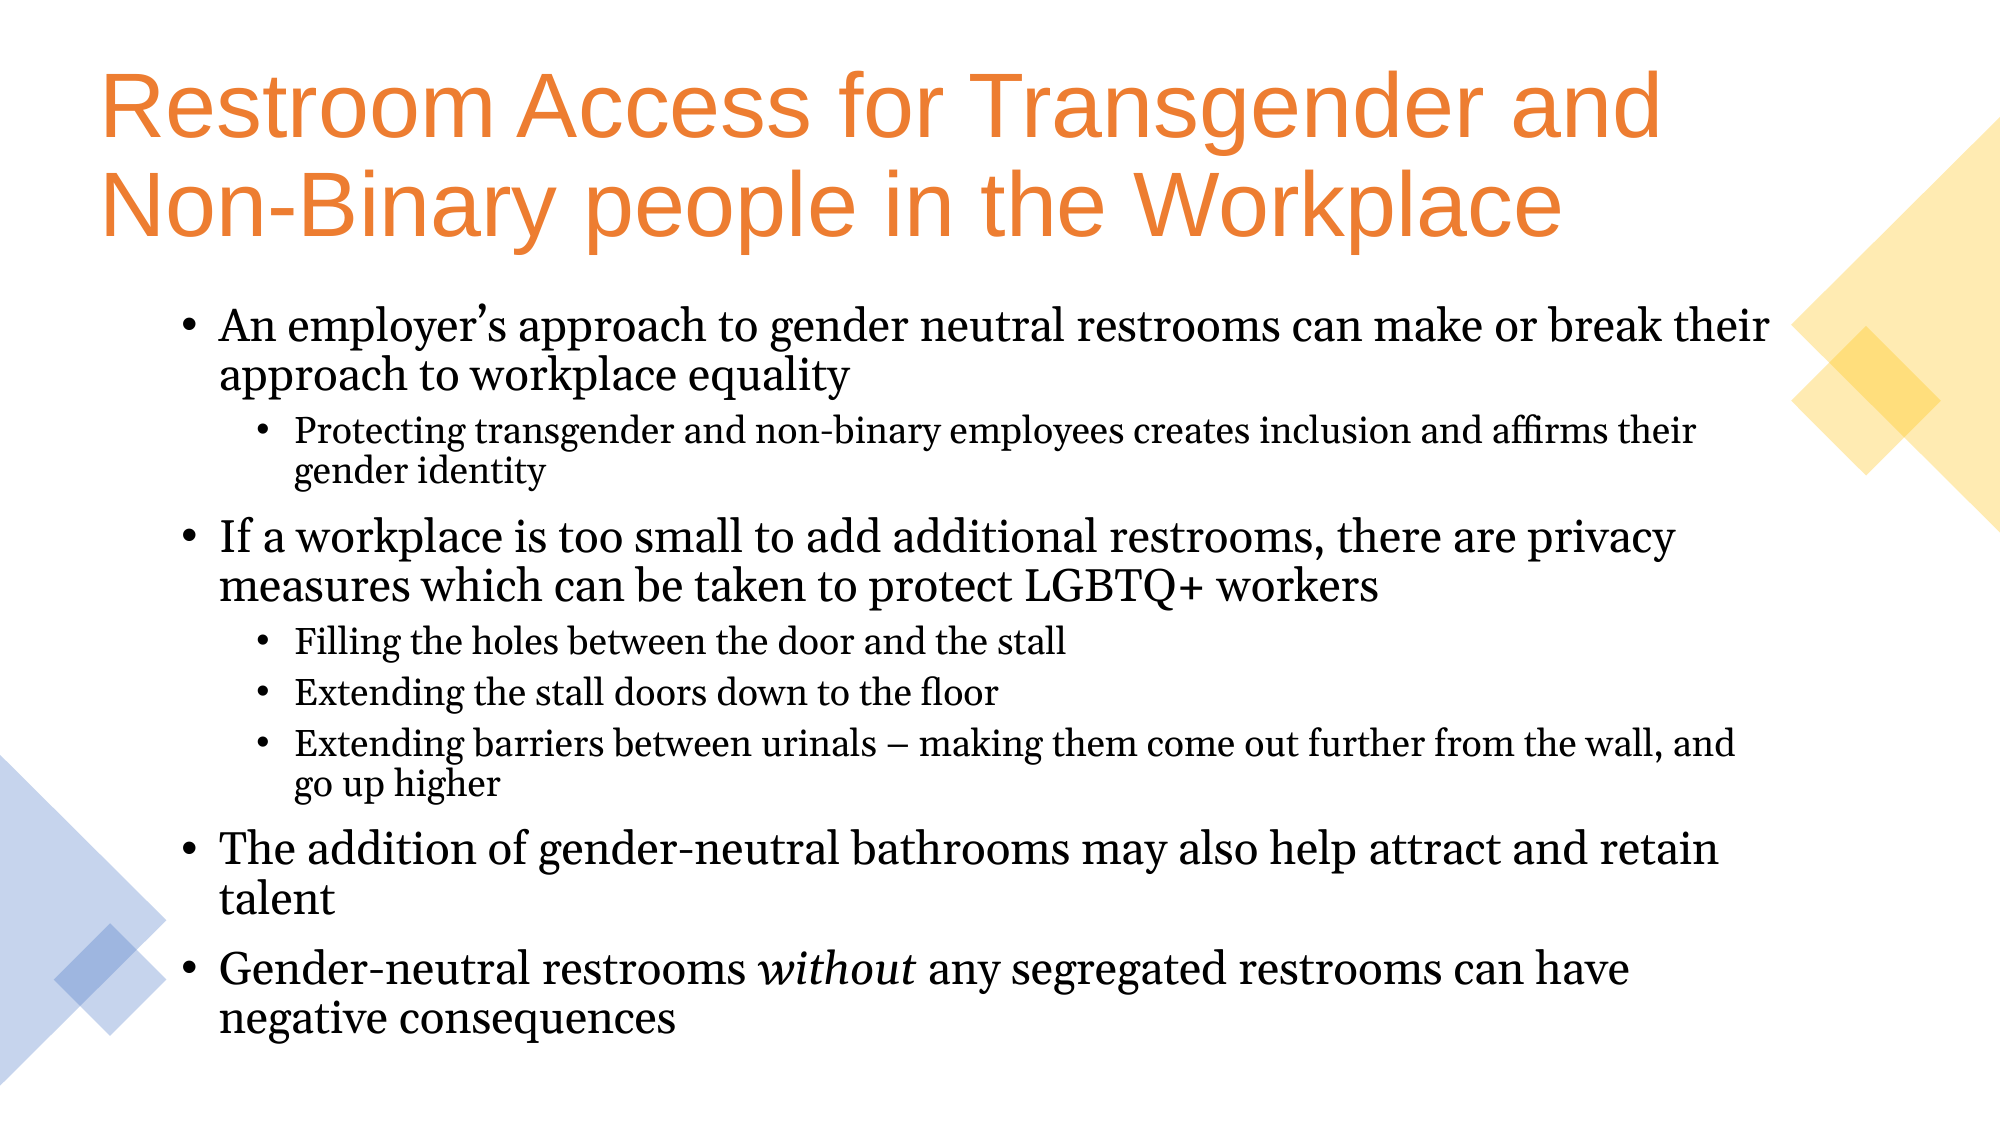

# Restroom Access for Transgender and Non-Binary people in the Workplace

An employer’s approach to gender neutral restrooms can make or break their approach to workplace equality
Protecting transgender and non-binary employees creates inclusion and affirms their gender identity
If a workplace is too small to add additional restrooms, there are privacy measures which can be taken to protect LGBTQ+ workers
Filling the holes between the door and the stall
Extending the stall doors down to the floor
Extending barriers between urinals – making them come out further from the wall, and go up higher
The addition of gender-neutral bathrooms may also help attract and retain talent
Gender-neutral restrooms without any segregated restrooms can have negative consequences